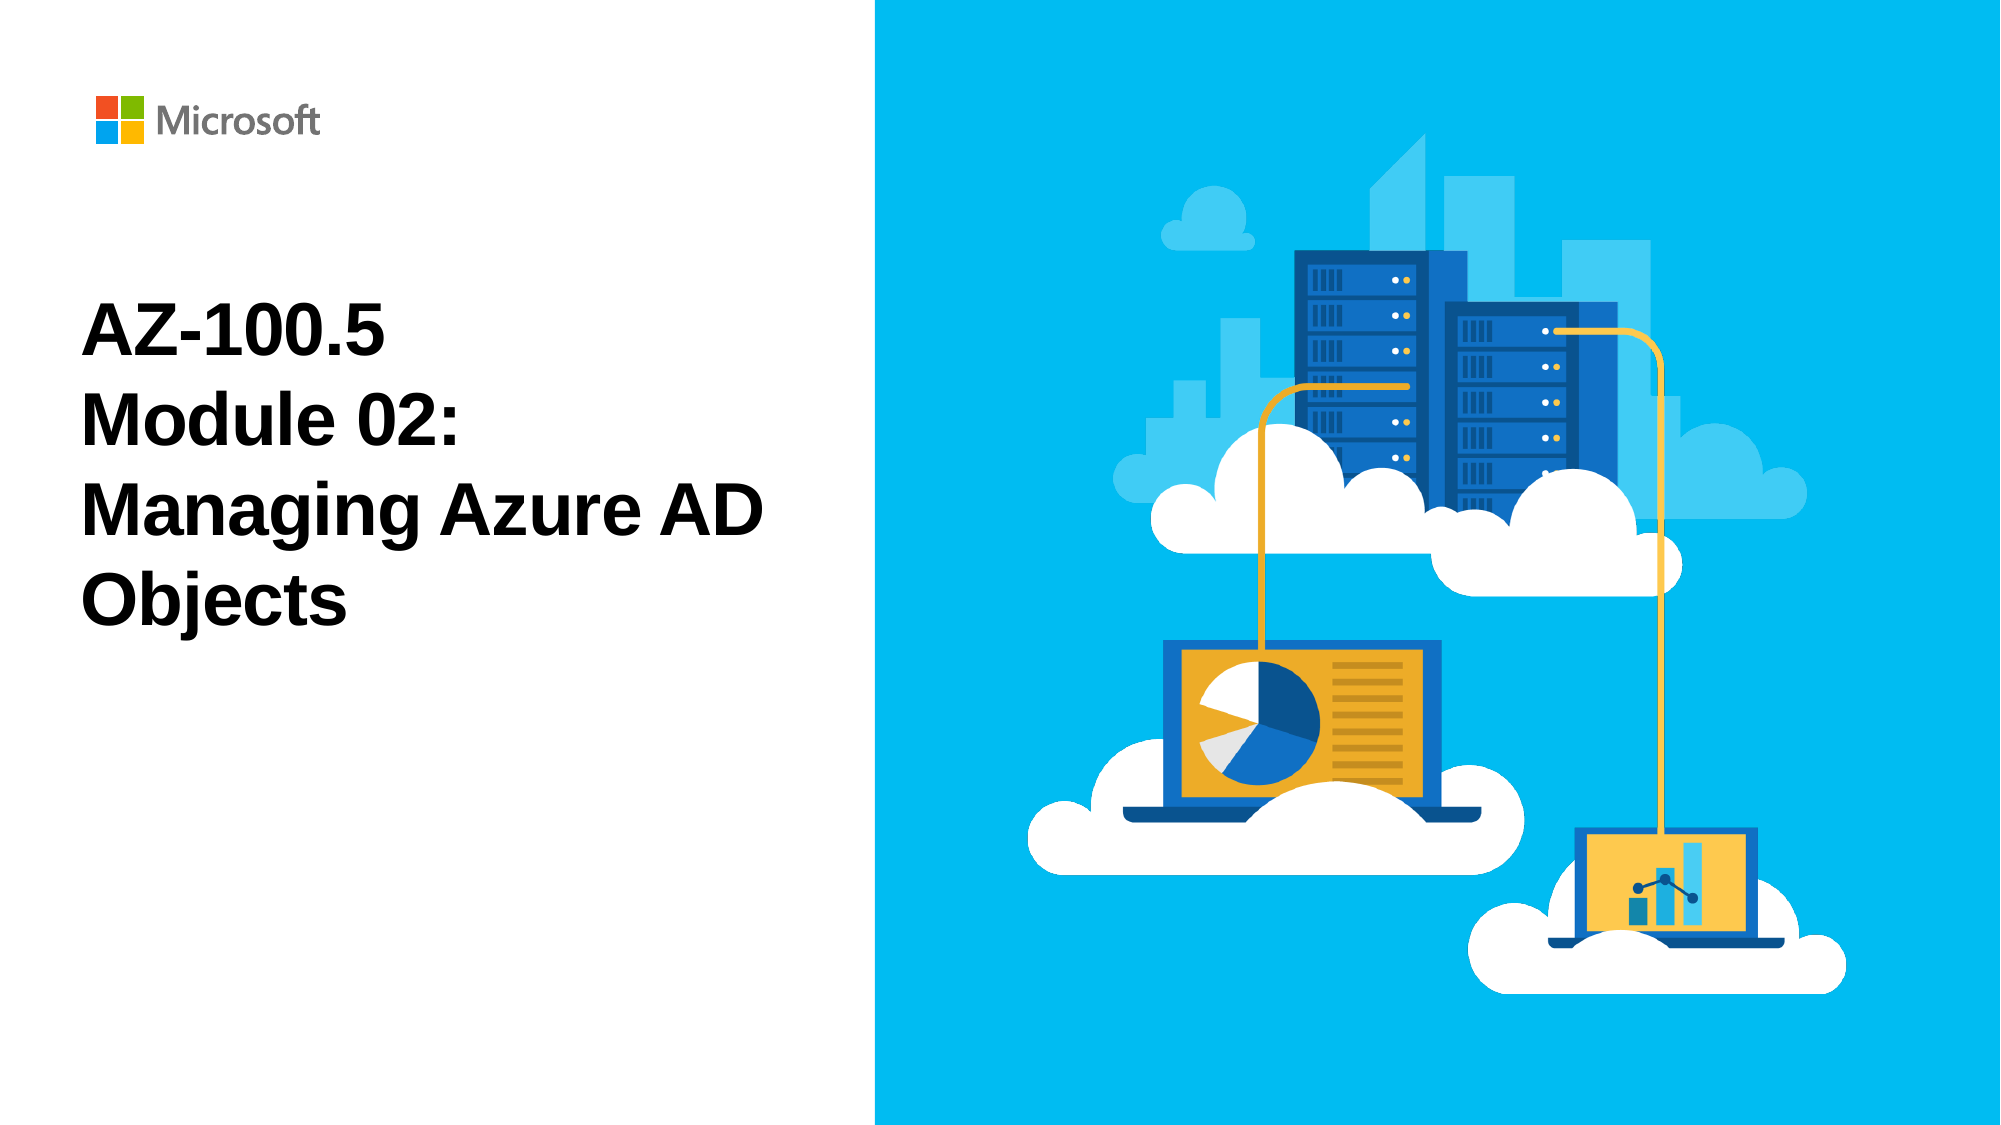

# AZ-100.5 Module 02: Managing Azure AD Objects